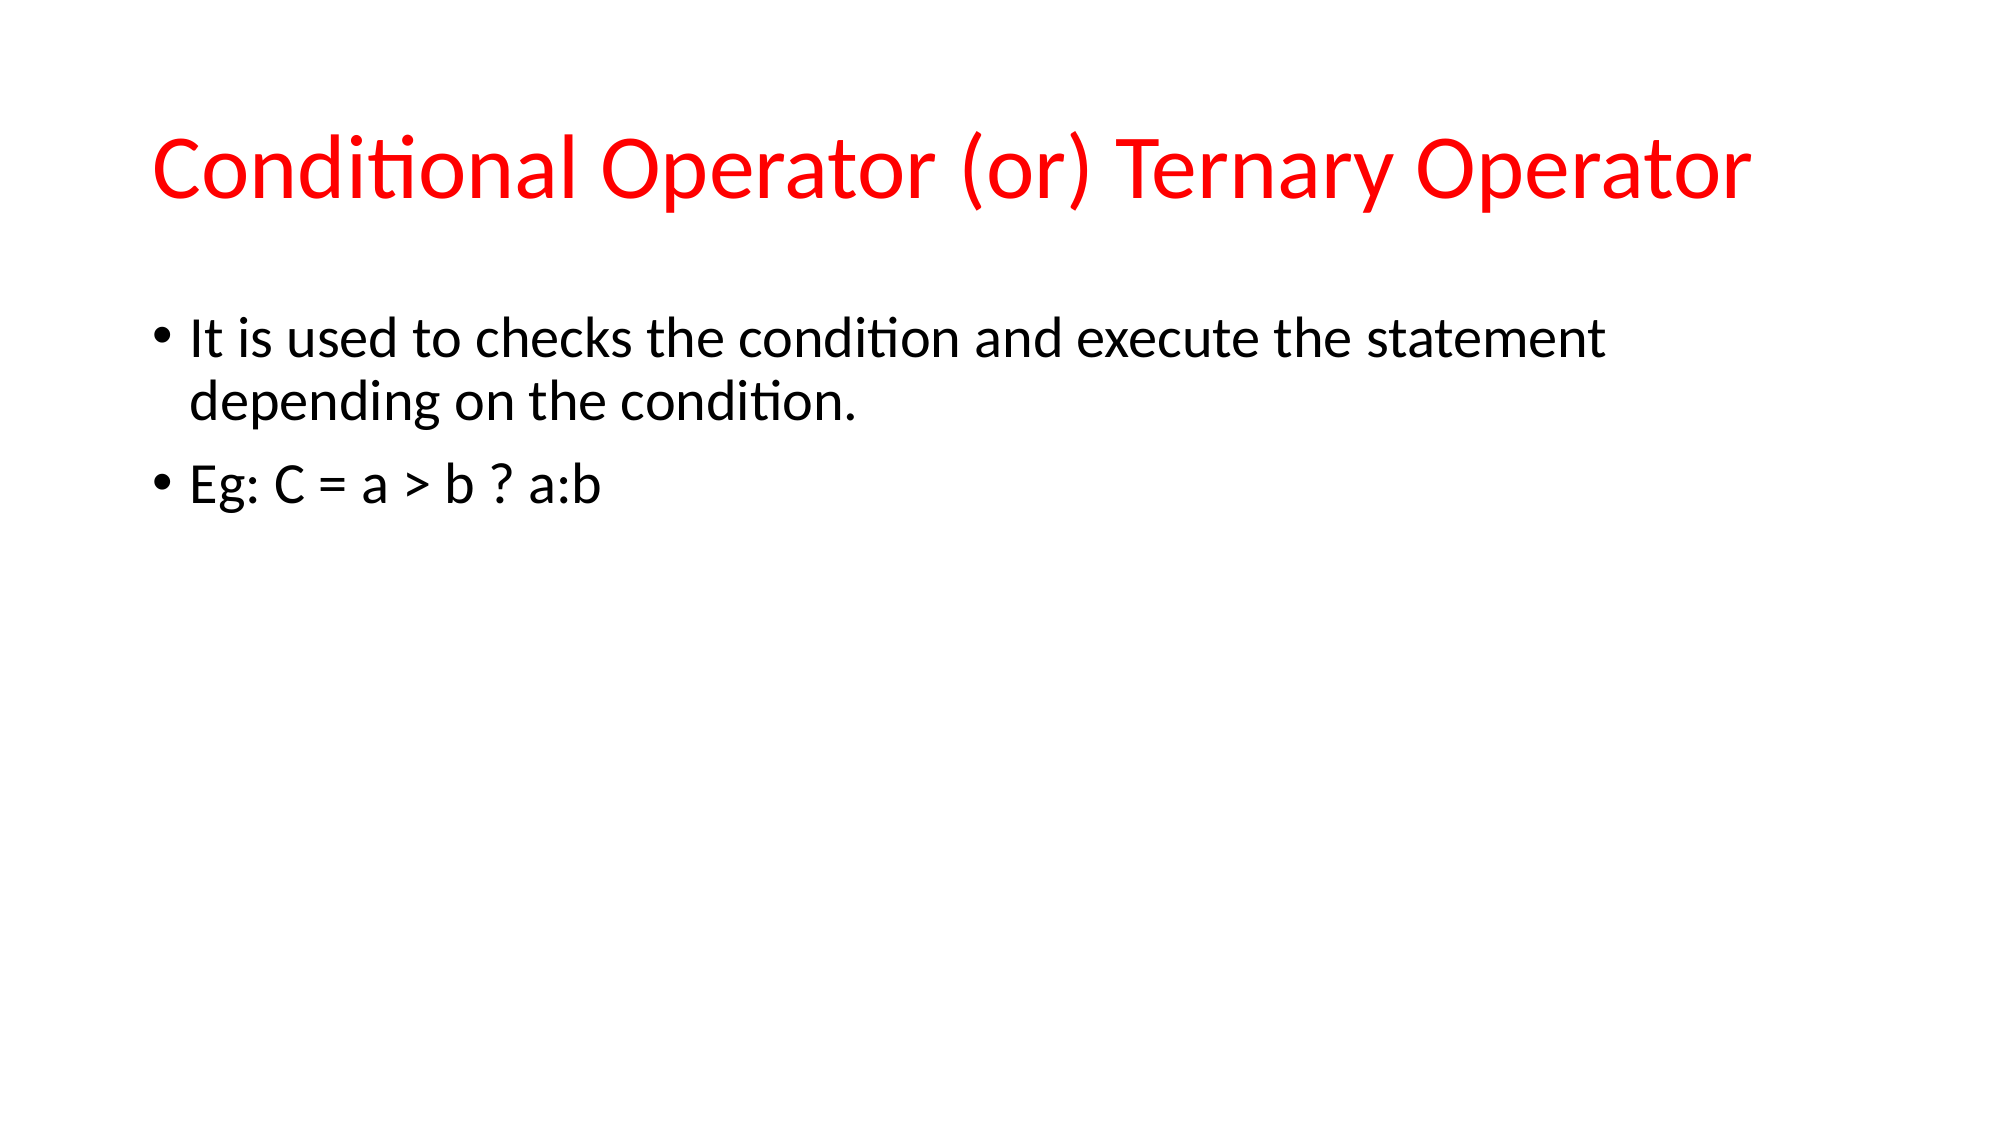

# Conditional Operator (or) Ternary Operator
It is used to checks the condition and execute the statement depending on the condition.
Eg: C = a > b ? a:b